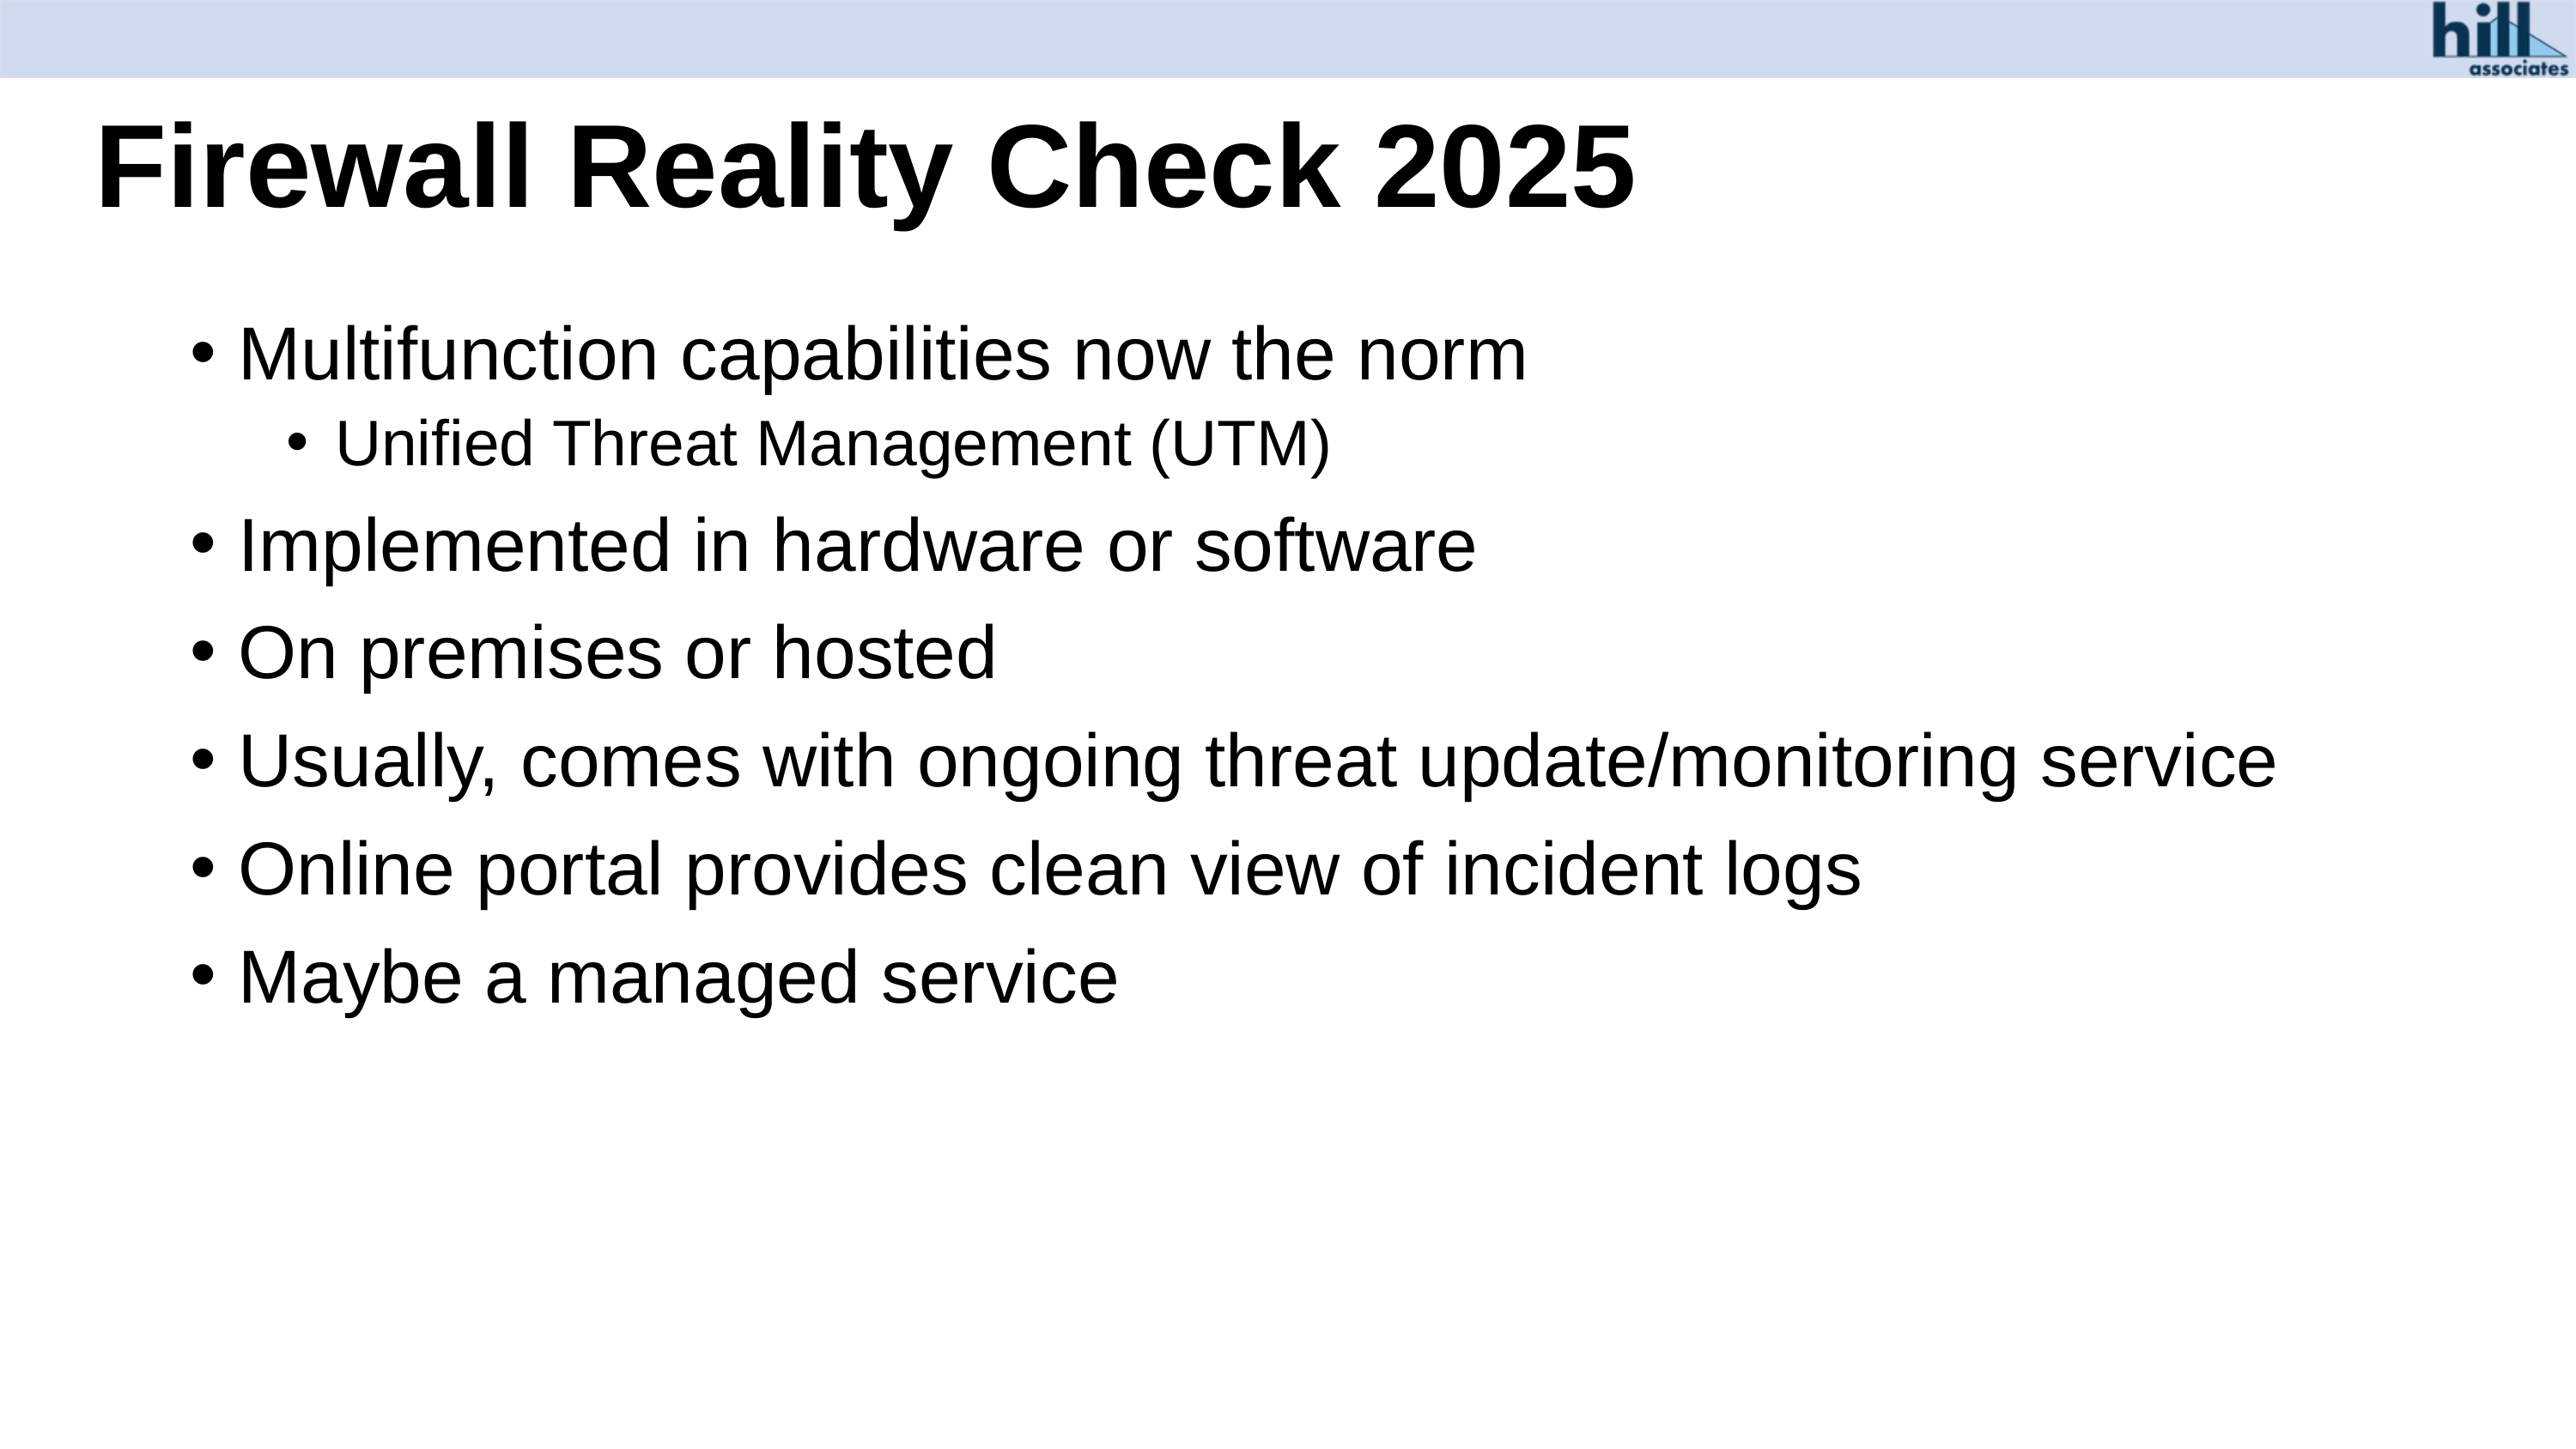

# Firewall Reality Check 2025
Multifunction capabilities now the norm
Unified Threat Management (UTM)
Implemented in hardware or software
On premises or hosted
Usually, comes with ongoing threat update/monitoring service
Online portal provides clean view of incident logs
Maybe a managed service